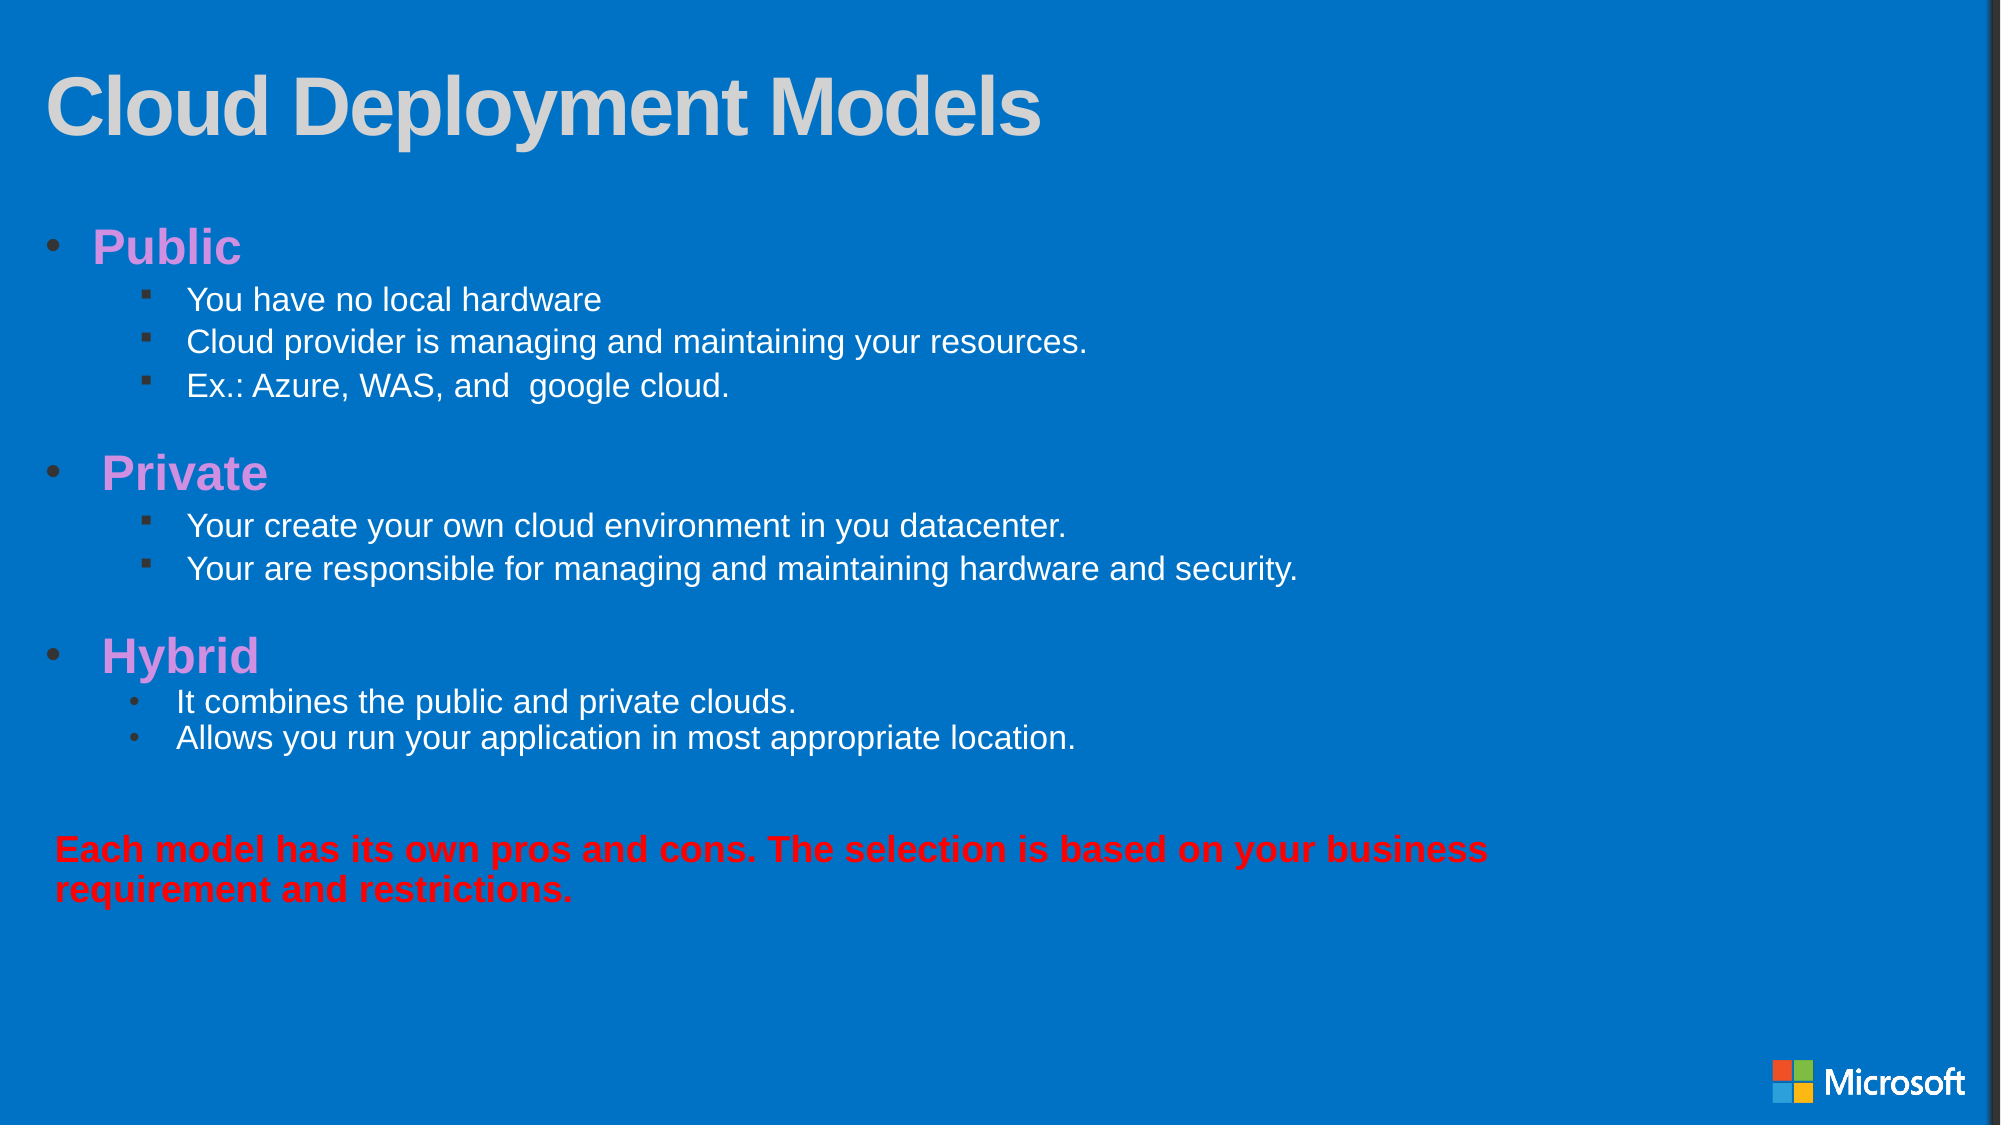

# Cloud Deployment Models
Public
You have no local hardware
Cloud provider is managing and maintaining your resources.
Ex.: Azure, WAS, and  google cloud.

Private
Your create your own cloud environment in you datacenter.
Your are responsible for managing and maintaining hardware and security.

Hybrid
It combines the public and private clouds.
Allows you run your application in most appropriate location.

Each model has its own pros and cons. The selection is based on your business requirement and restrictions.